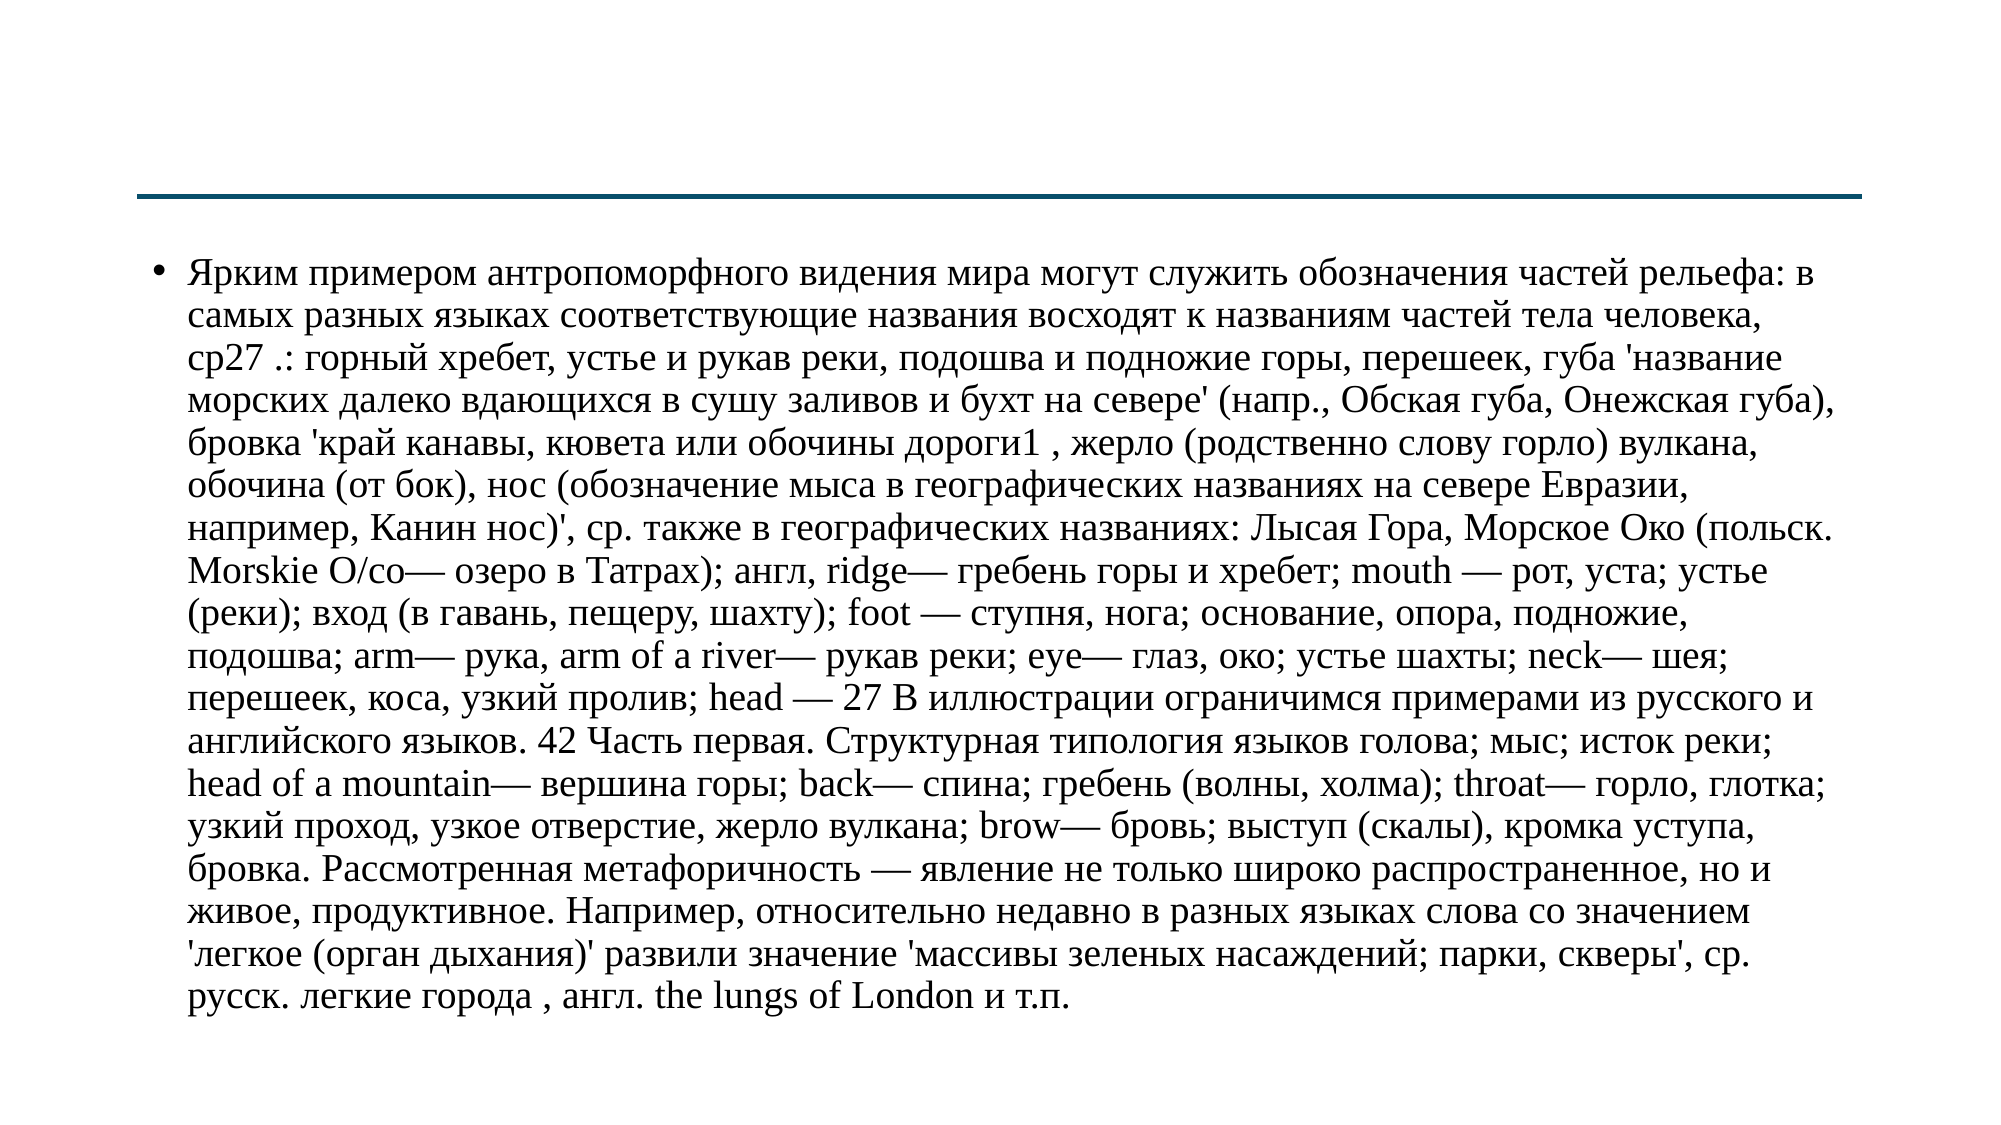

#
Ярким примером антропоморфного видения мира могут служить обозначения частей рельефа: в самых разных языках соответствующие названия восходят к названиям частей тела человека, ср27 .: горный хребет, устье и рукав реки, подошва и подножие горы, перешеек, губа 'название морских далеко вдающихся в сушу заливов и бухт на севере' (напр., Обская губа, Онежская губа), бровка 'край канавы, кювета или обочины дороги1 , жерло (родственно слову горло) вулкана, обочина (от бок), нос (обозначение мыса в географических названиях на севере Евразии, например, Канин нос)', ср. также в географических названиях: Лысая Гора, Морское Око (польск. Morskie О/со— озеро в Татрах); англ, ridge— гребень горы и хребет; mouth — рот, уста; устье (реки); вход (в гавань, пещеру, шахту); foot — ступня, нога; основание, опора, подножие, подошва; arm— рука, arm of a river— рукав реки; eye— глаз, око; устье шахты; neck— шея; перешеек, коса, узкий пролив; head — 27 В иллюстрации ограничимся примерами из русского и английского языков. 42 Часть первая. Структурная типология языков голова; мыс; исток реки; head of a mountain— вершина горы; back— спина; гребень (волны, холма); throat— горло, глотка; узкий проход, узкое отверстие, жерло вулкана; brow— бровь; выступ (скалы), кромка уступа, бровка. Рассмотренная метафоричность — явление не только широко распространенное, но и живое, продуктивное. Например, относительно недавно в разных языках слова со значением 'легкое (орган дыхания)' развили значение 'массивы зеленых насаждений; парки, скверы', ср. русск. легкие города , англ. the lungs of London и т.п.